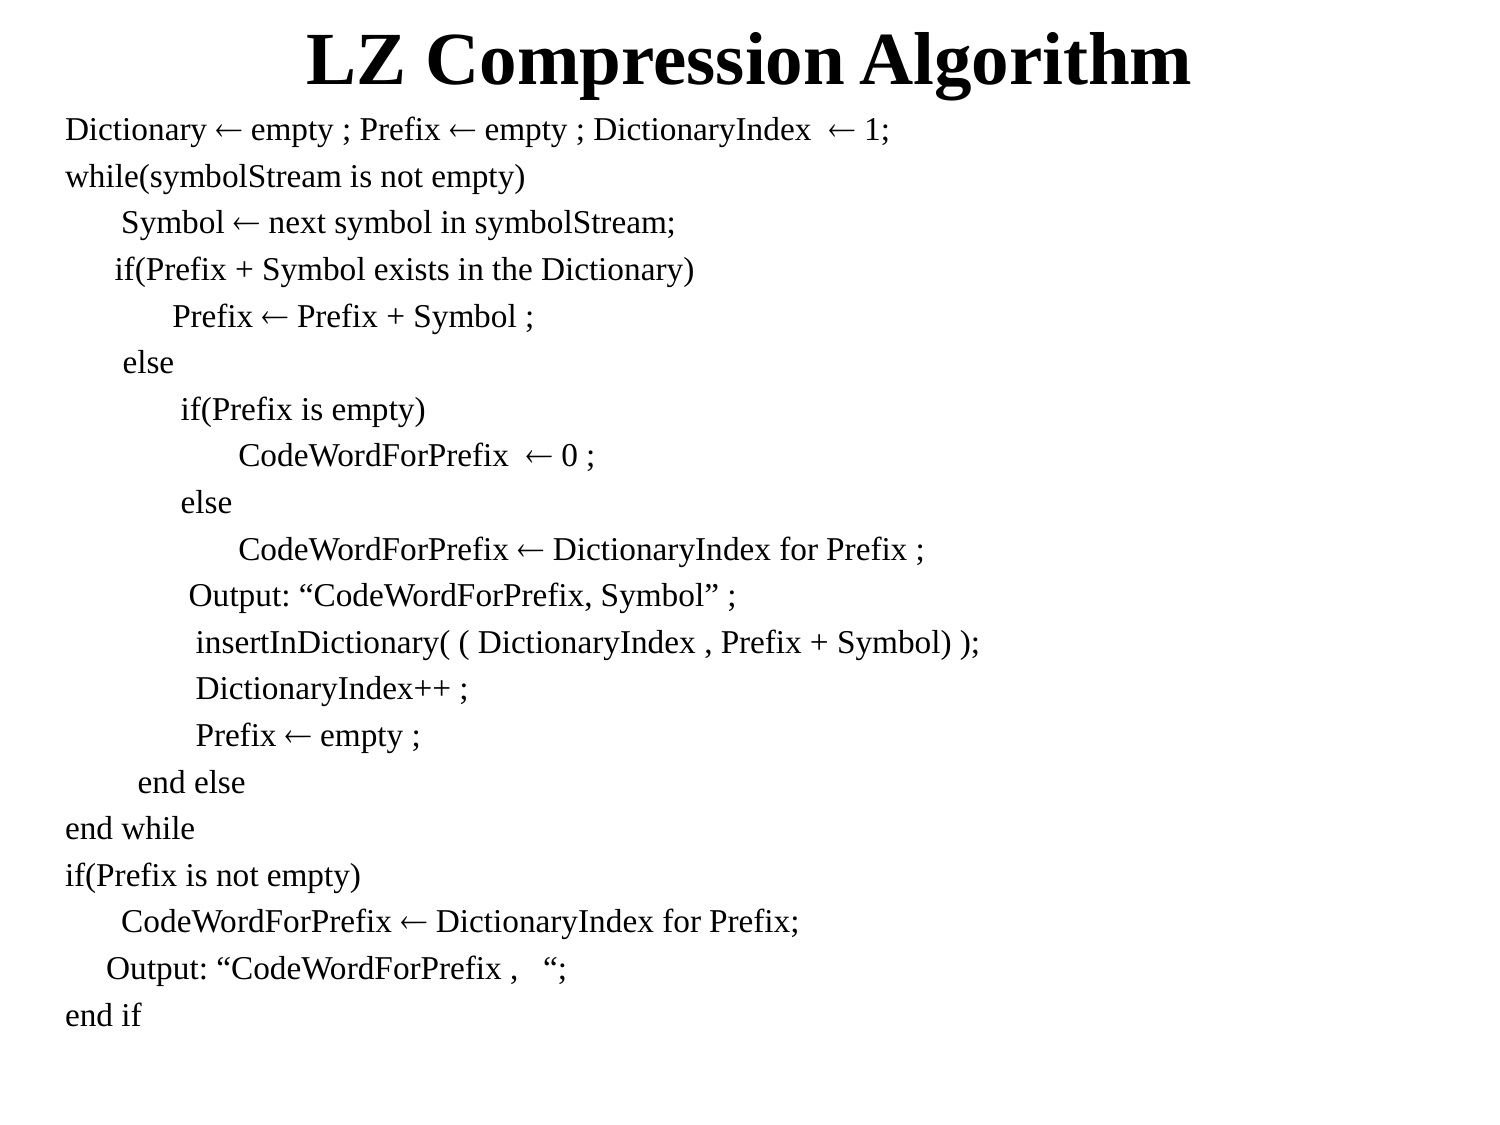

# LZ Compression Algorithm
Dictionary ← empty ; Prefix ← empty ; DictionaryIndex  ← 1;
while(symbolStream is not empty)
	Symbol ← next symbol in symbolStream;
      if(Prefix + Symbol exists in the Dictionary)
             Prefix ← Prefix + Symbol ;
       else
              if(Prefix is empty)
                     CodeWordForPrefix  ← 0 ;
              else
                     CodeWordForPrefix ← DictionaryIndex for Prefix ;
               Output: “CodeWordForPrefix, Symbol” ;
	         insertInDictionary( ( DictionaryIndex , Prefix + Symbol) );
	         DictionaryIndex++ ;
	         Prefix ← empty ;
	  end else
end while
if(Prefix is not empty)
	CodeWordForPrefix ← DictionaryIndex for Prefix;
     Output: “CodeWordForPrefix ,   “;
end if
84